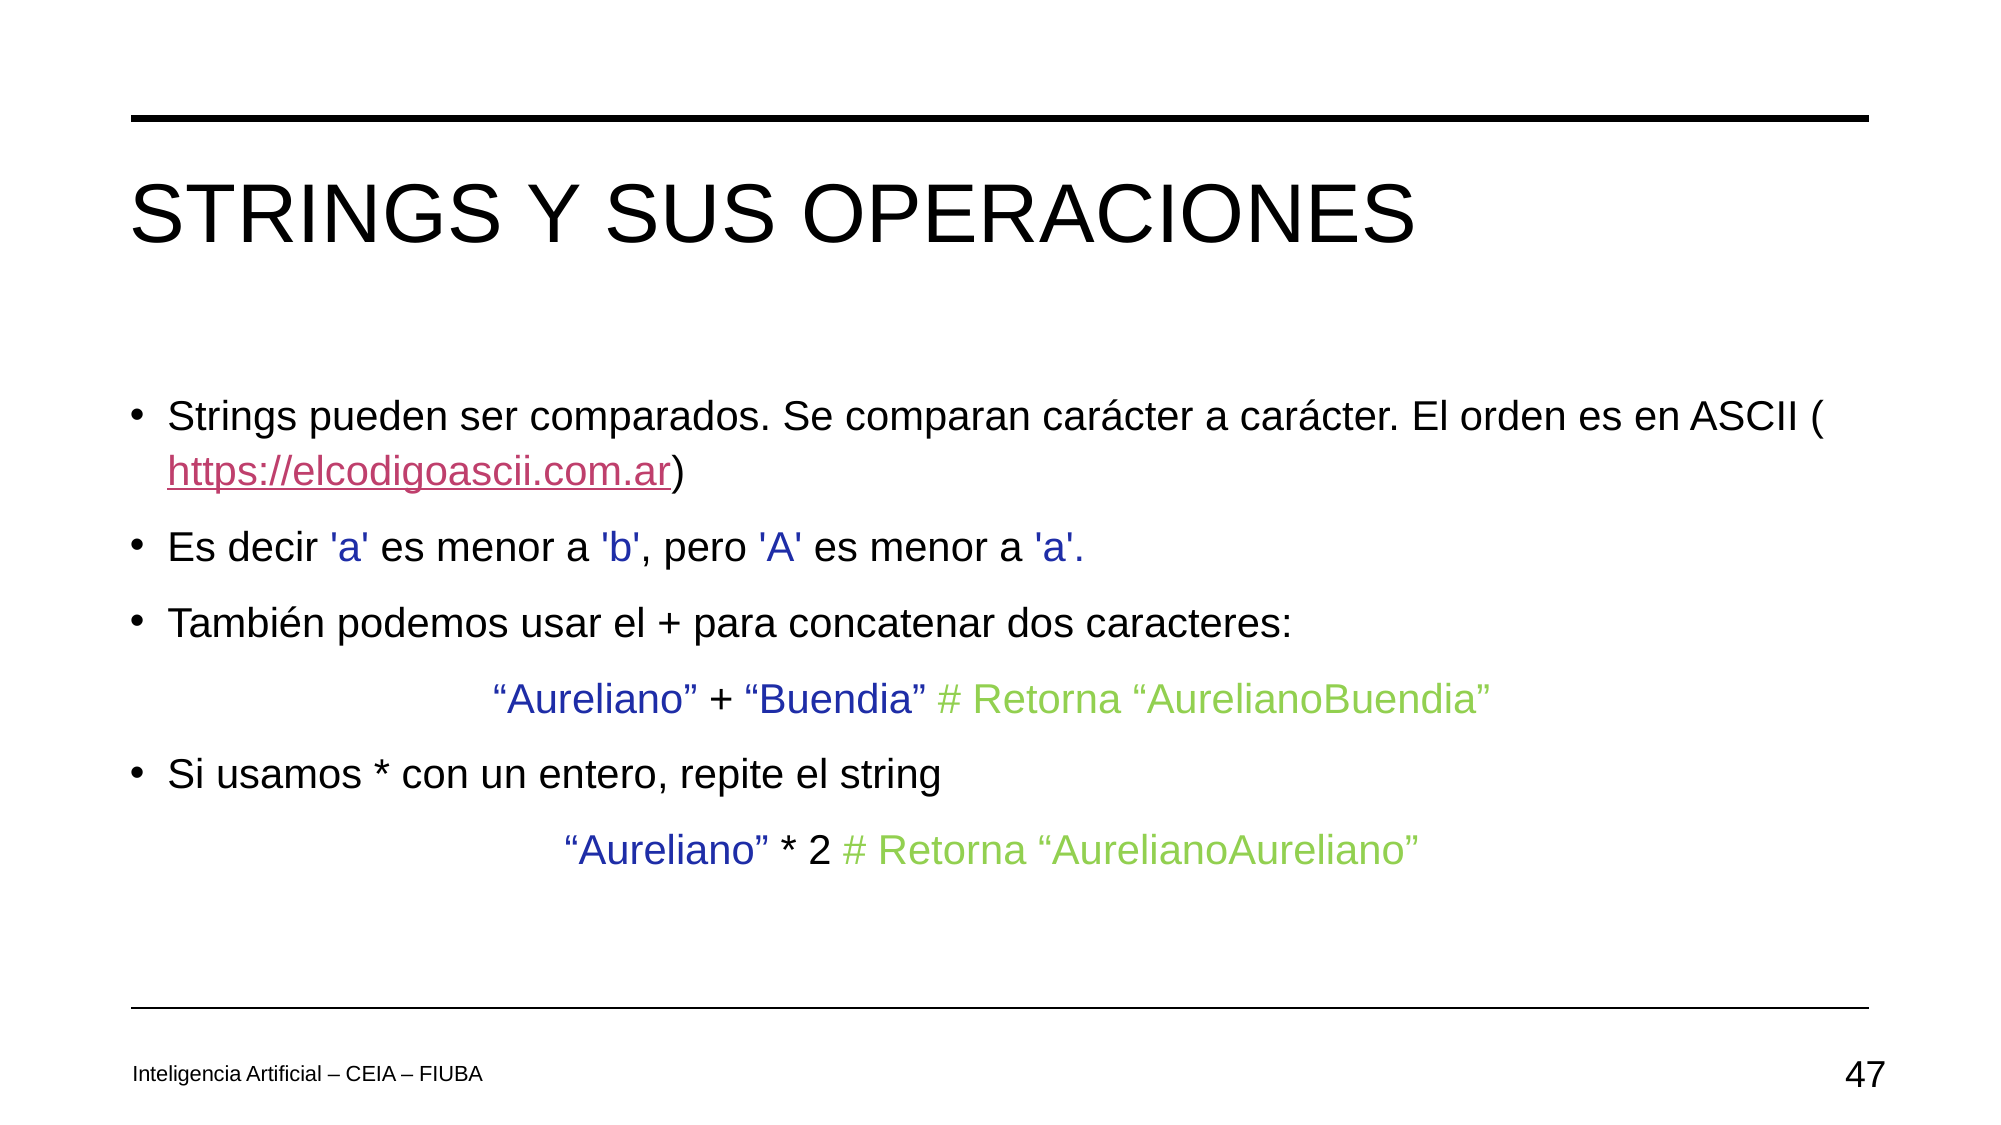

# Strings y sus operaciones
Strings pueden ser comparados. Se comparan carácter a carácter. El orden es en ASCII (https://elcodigoascii.com.ar)
Es decir 'a' es menor a 'b', pero 'A' es menor a 'a'.
También podemos usar el + para concatenar dos caracteres:
“Aureliano” + “Buendia” # Retorna “AurelianoBuendia”
Si usamos * con un entero, repite el string
“Aureliano” * 2 # Retorna “AurelianoAureliano”
Inteligencia Artificial – CEIA – FIUBA
47